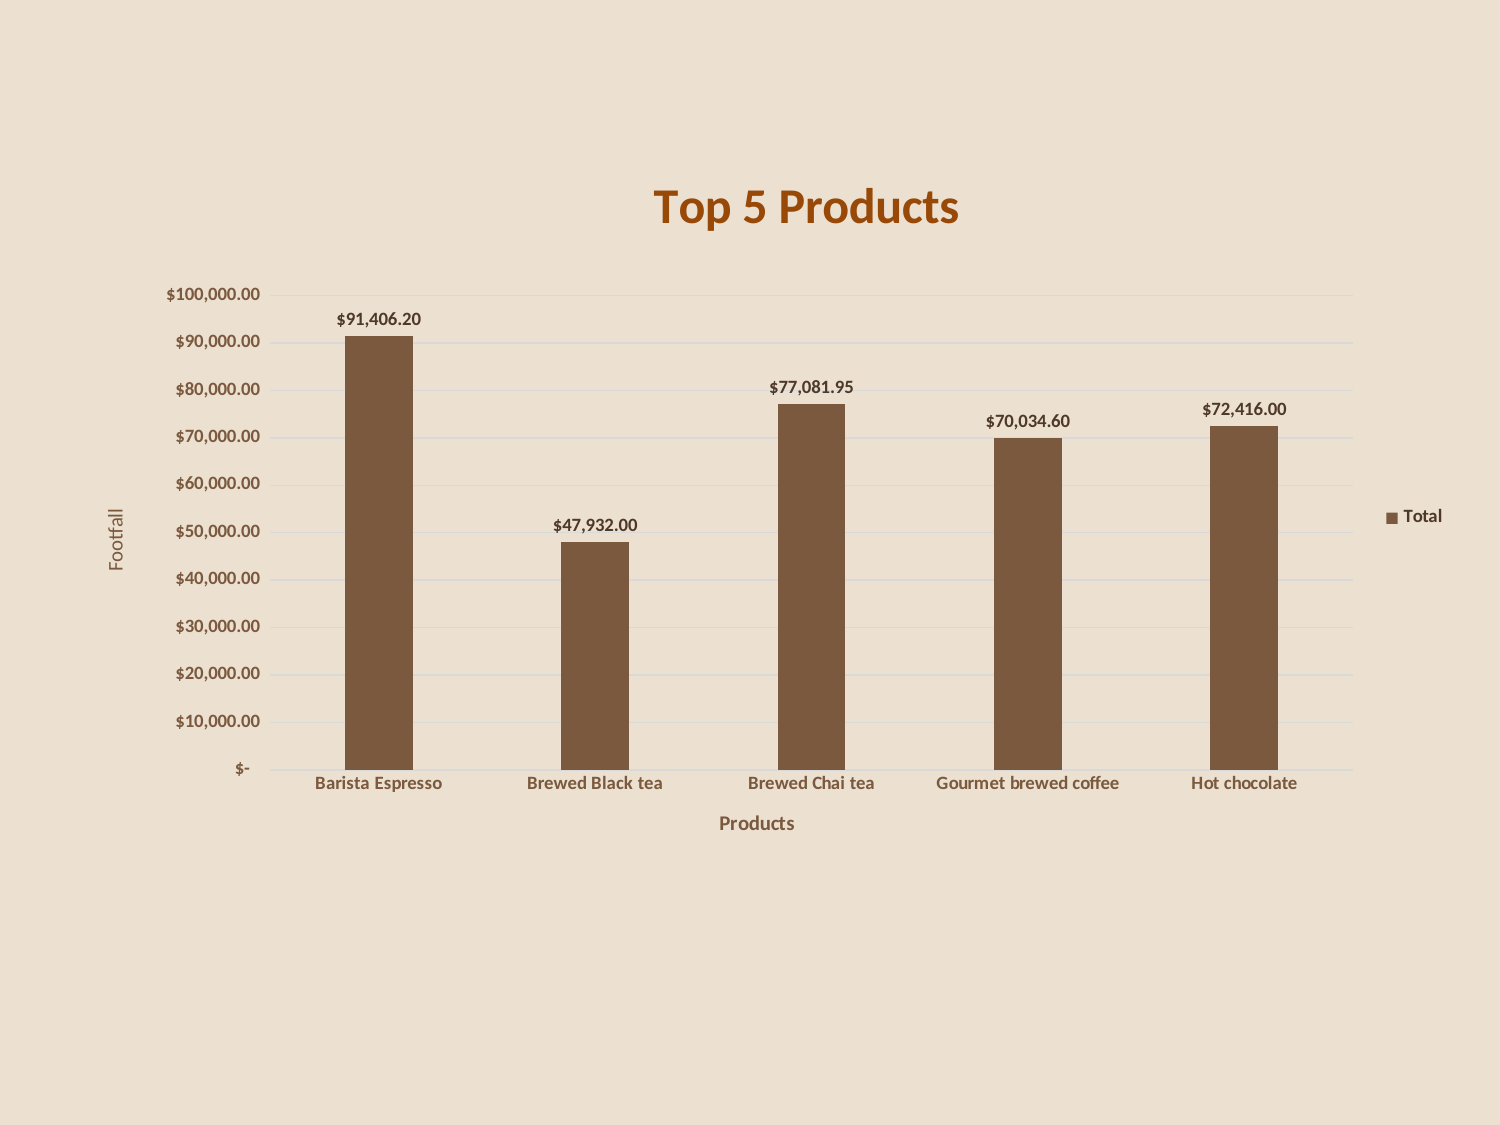

### Chart: Top 5 Products

| Category | Total |
|---|---|
| Barista Espresso | 91406.20000000003 |
| Brewed Black tea | 47932.0 |
| Brewed Chai tea | 77081.95000000001 |
| Gourmet brewed coffee | 70034.60000000005 |
| Hot chocolate | 72416.0 |